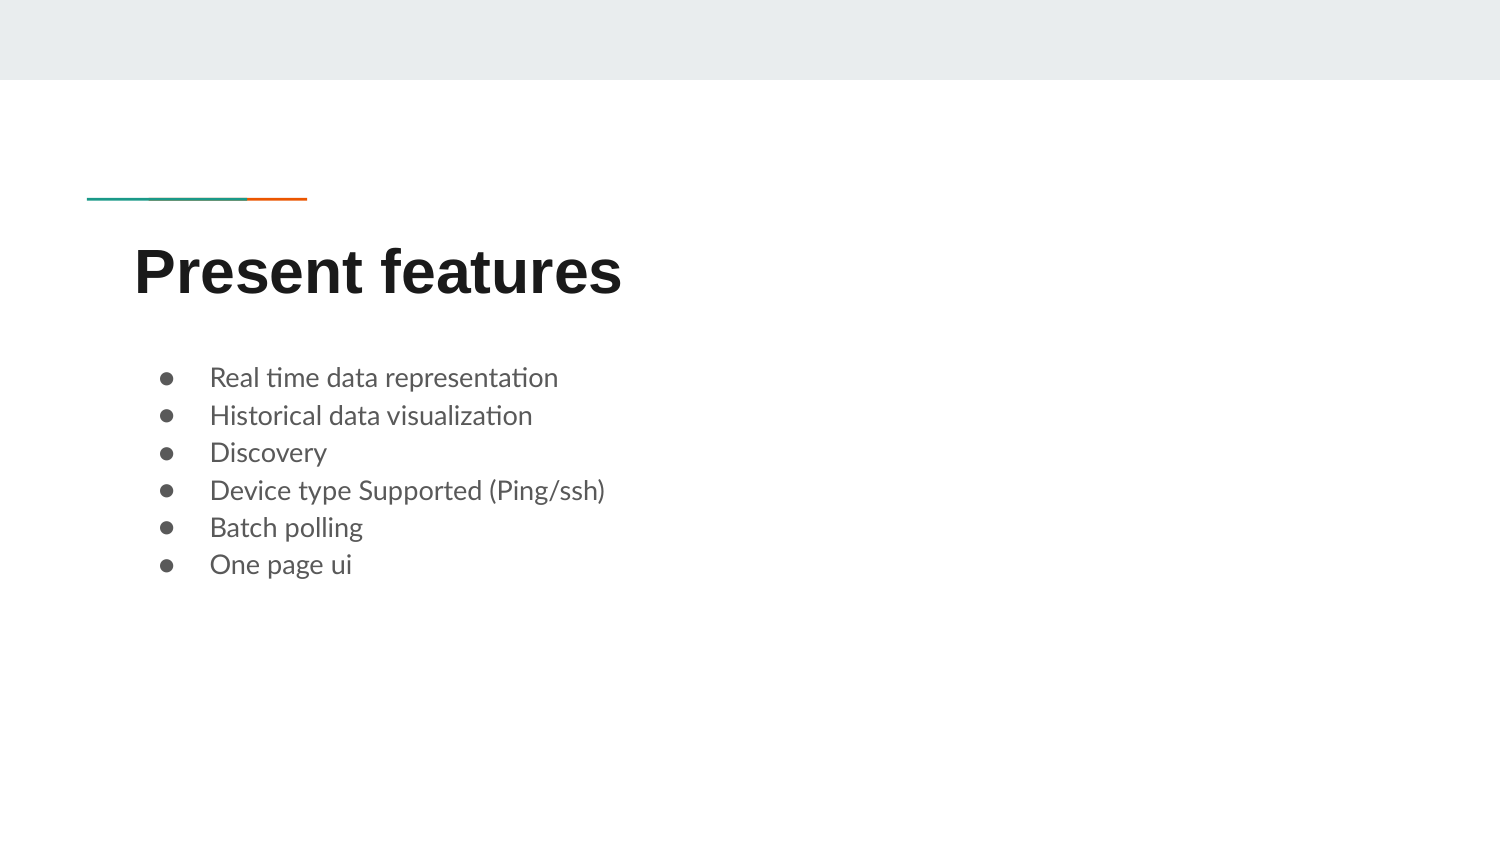

# Present features
Real time data representation
Historical data visualization
Discovery
Device type Supported (Ping/ssh)
Batch polling
One page ui